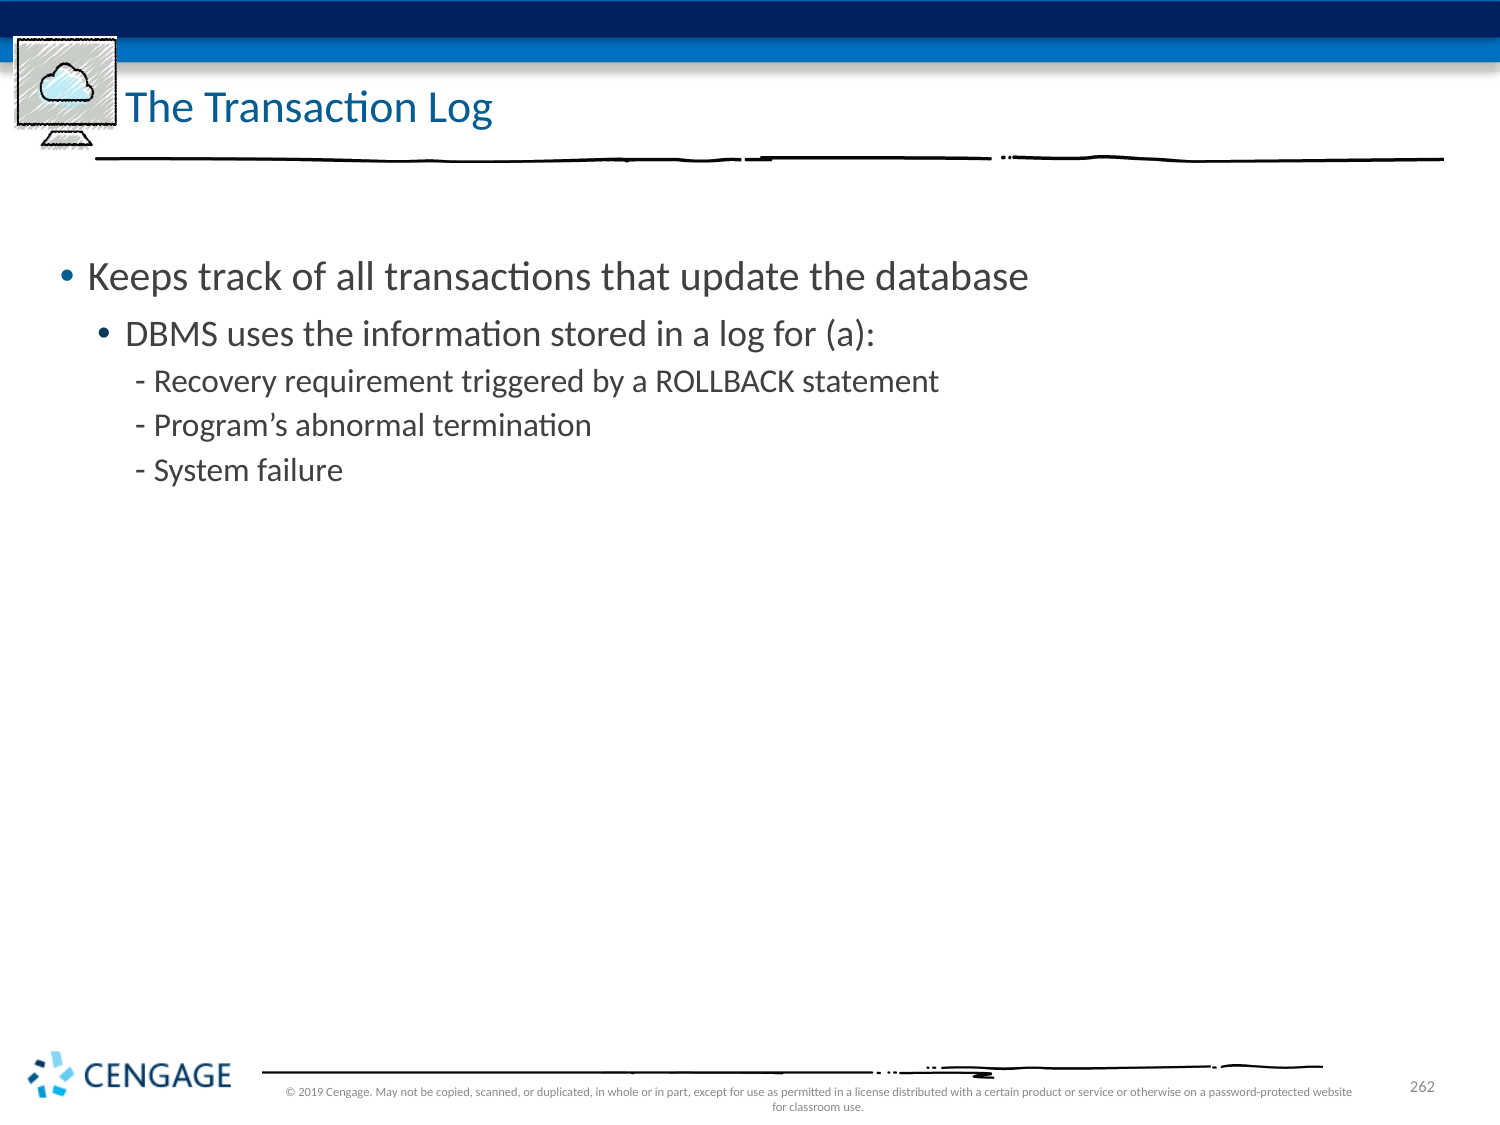

# The Transaction Log
Keeps track of all transactions that update the database
DBMS uses the information stored in a log for (a):
Recovery requirement triggered by a ROLLBACK statement
Program’s abnormal termination
System failure
© 2019 Cengage. May not be copied, scanned, or duplicated, in whole or in part, except for use as permitted in a license distributed with a certain product or service or otherwise on a password-protected website for classroom use.